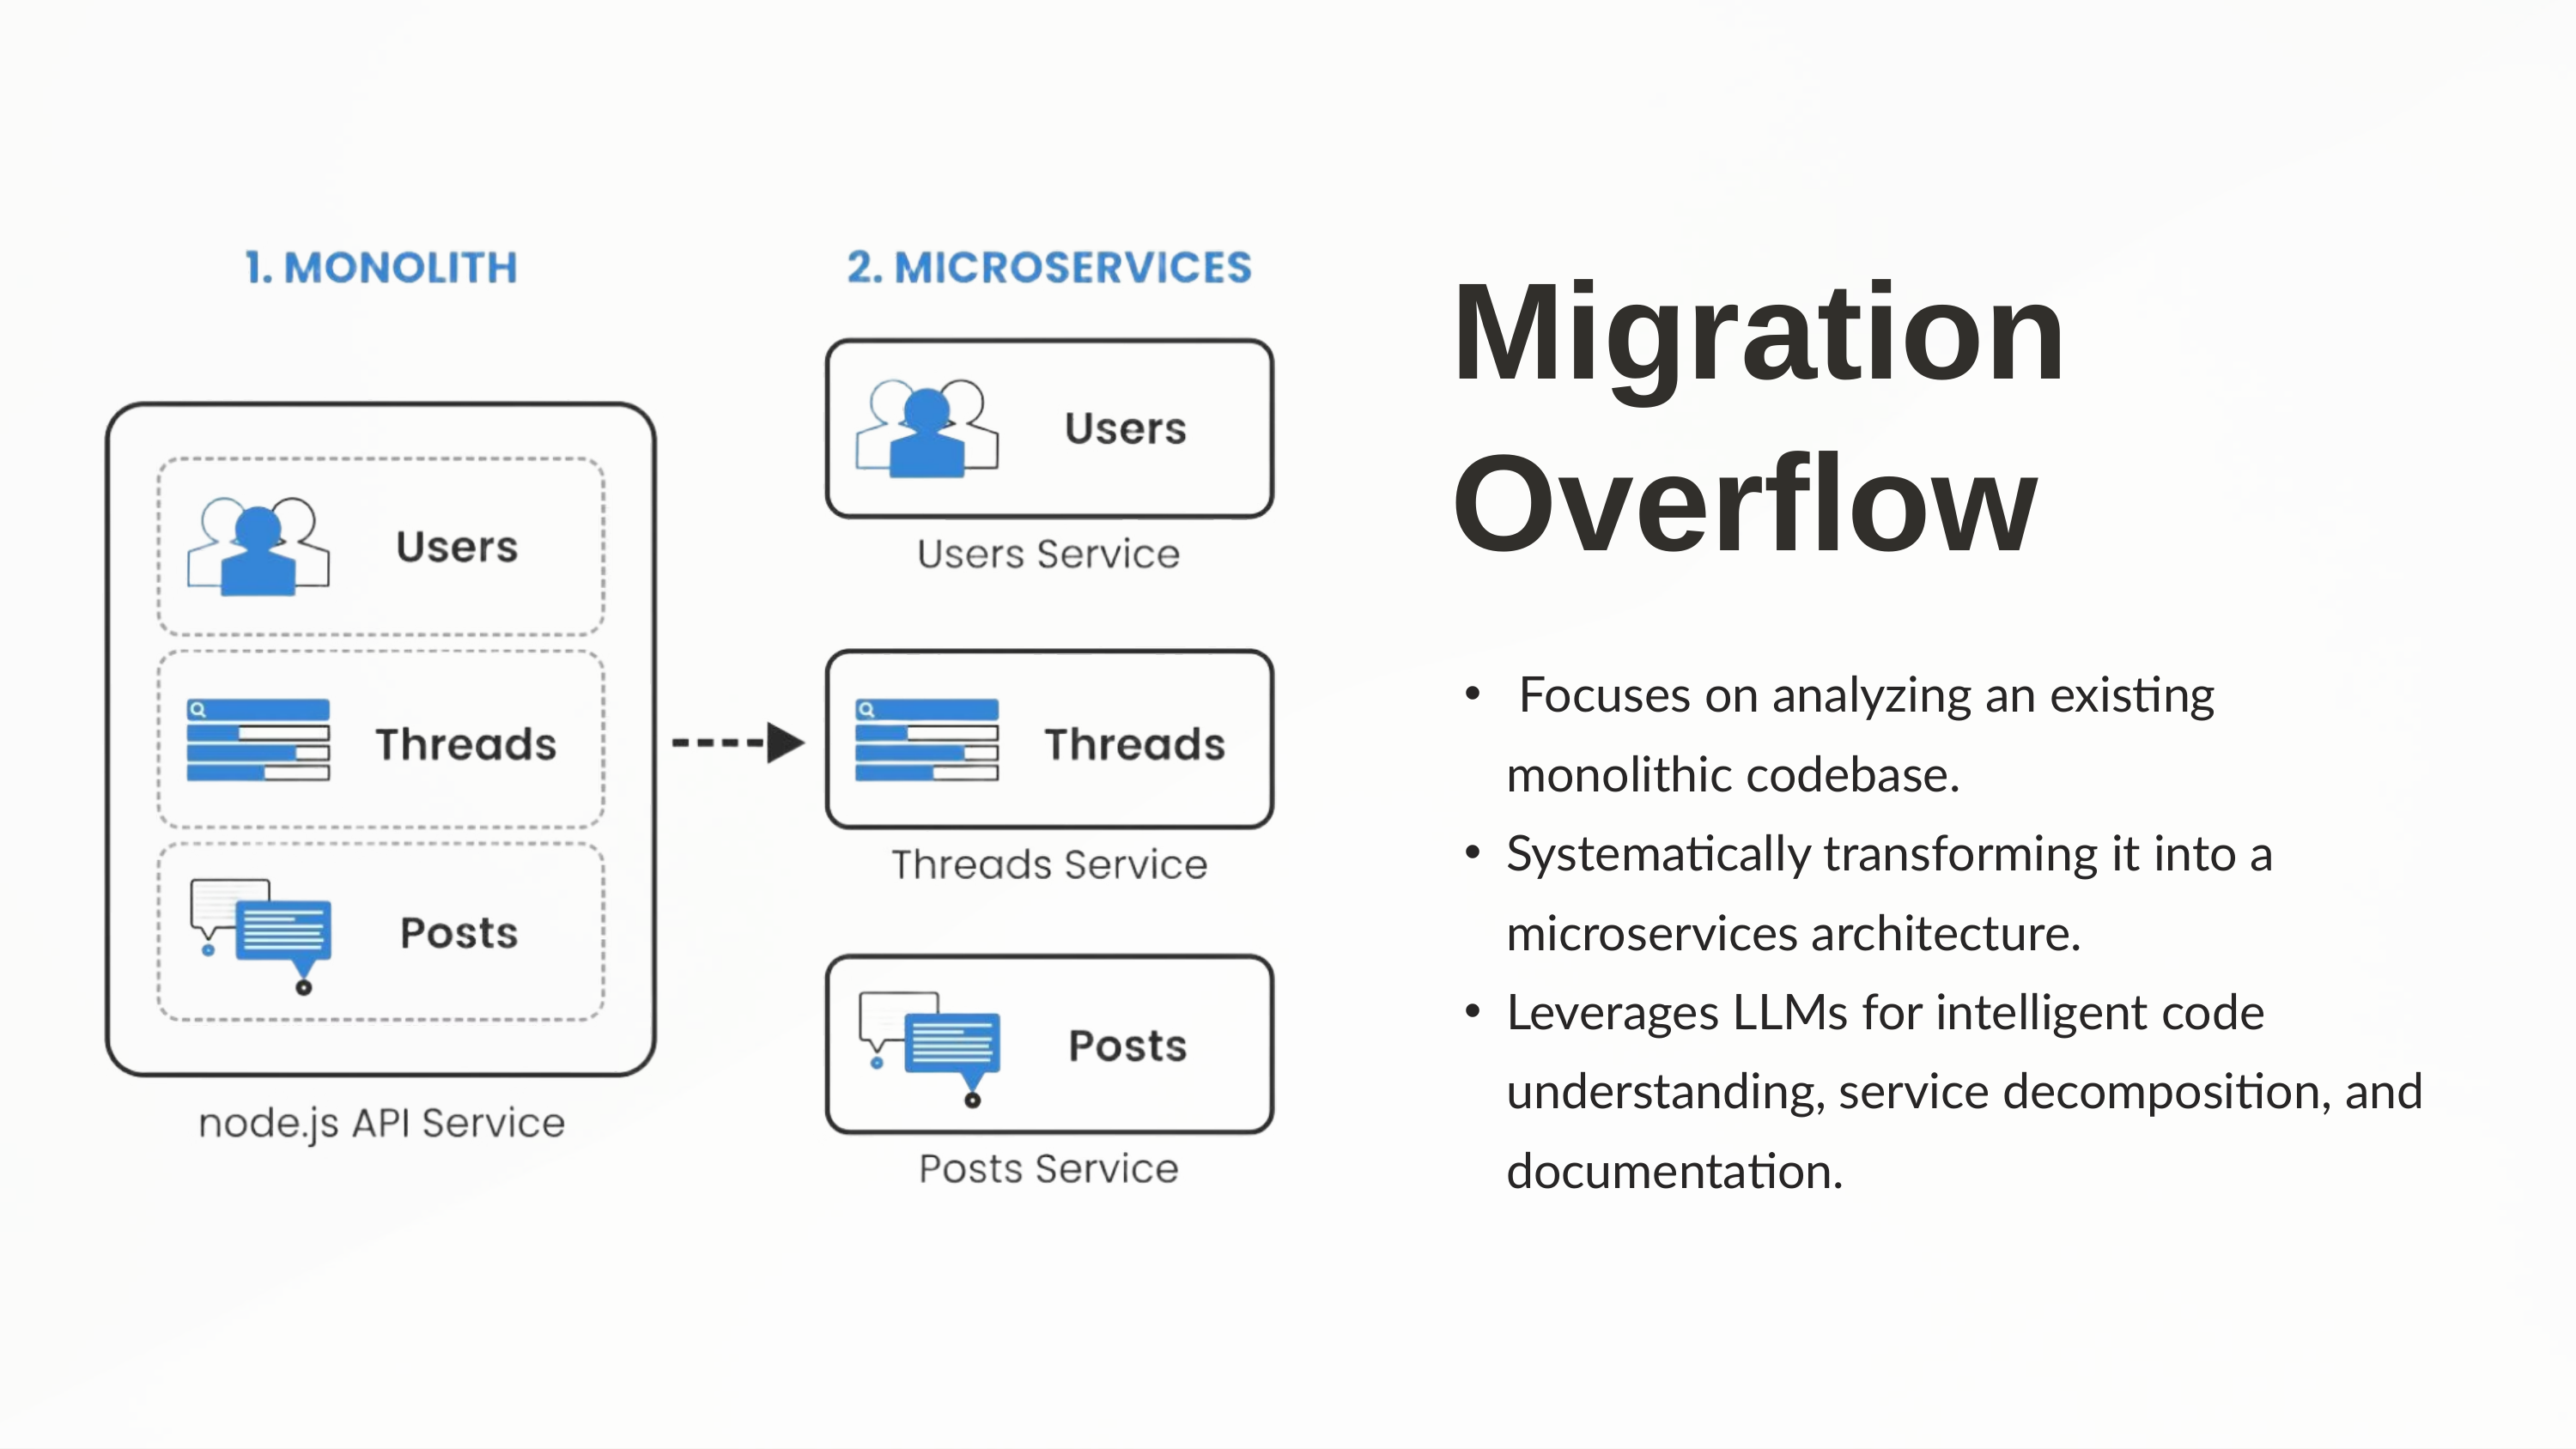

Migration Overflow

 Focuses on analyzing an existing monolithic codebase.
Systematically transforming it into a microservices architecture.
Leverages LLMs for intelligent code understanding, service decomposition, and documentation.